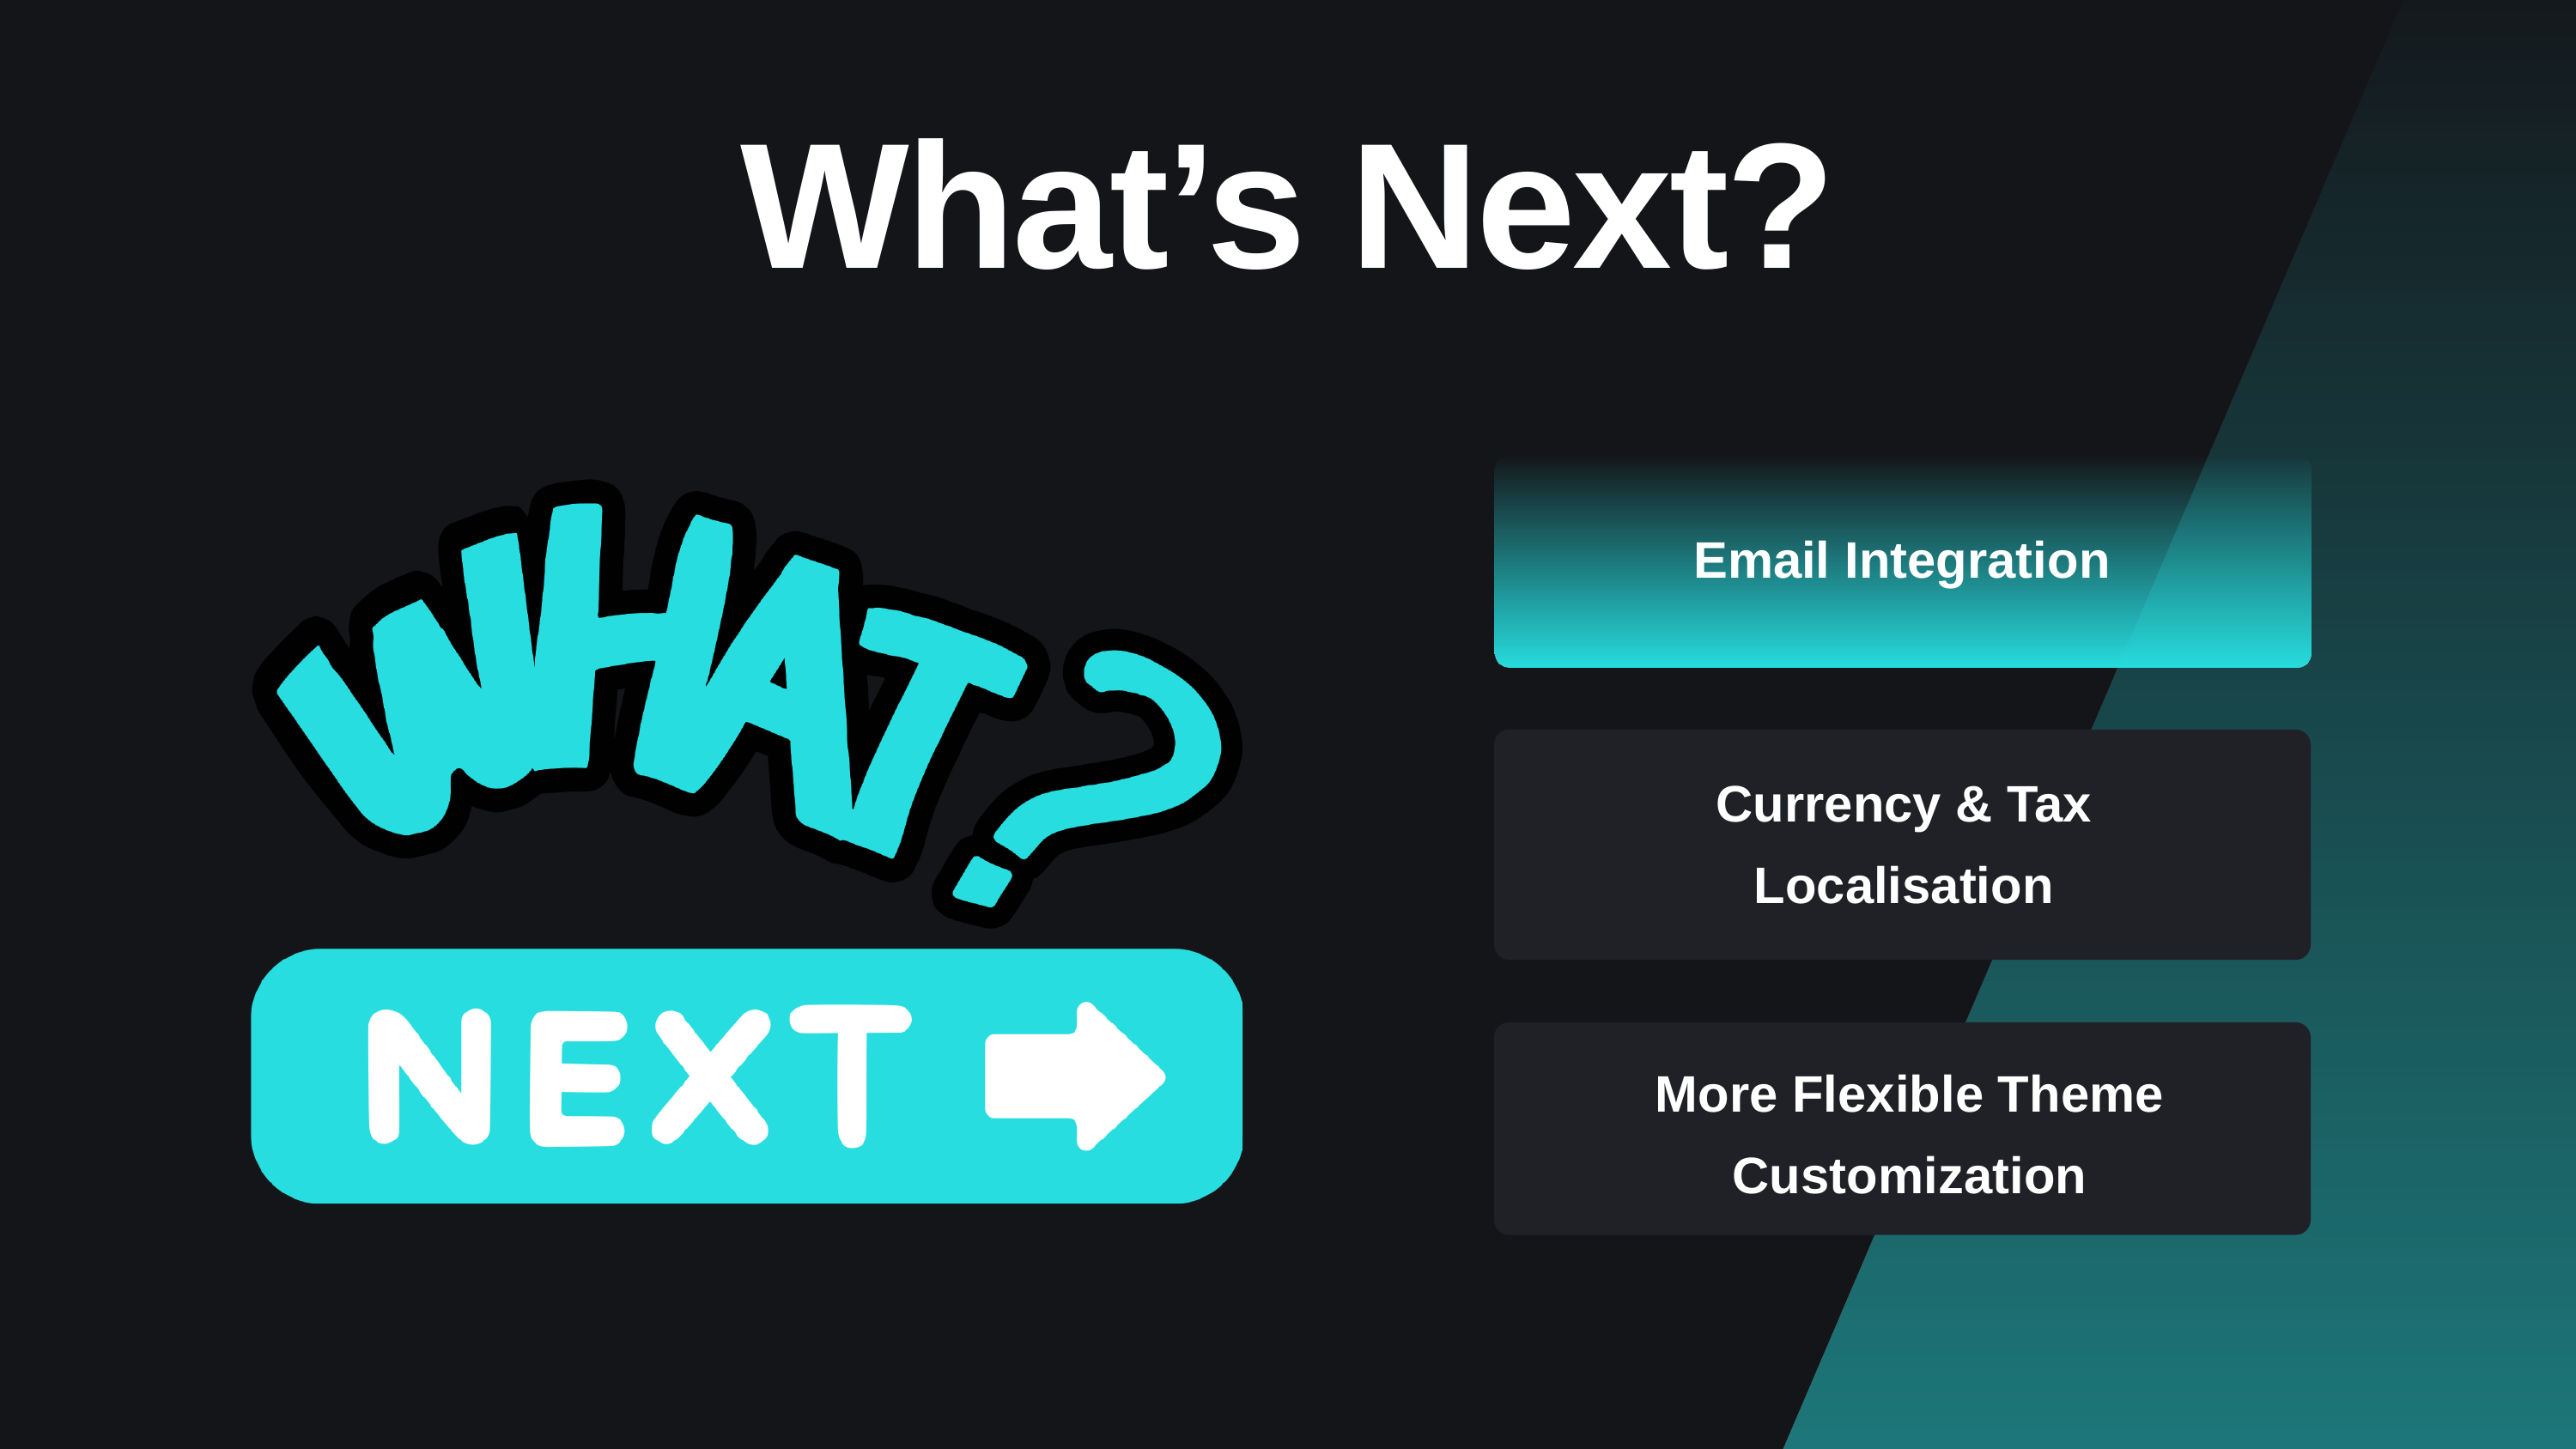

What’s Next?

Email Integration

Currency & Tax Localisation

More Flexible Theme Customization